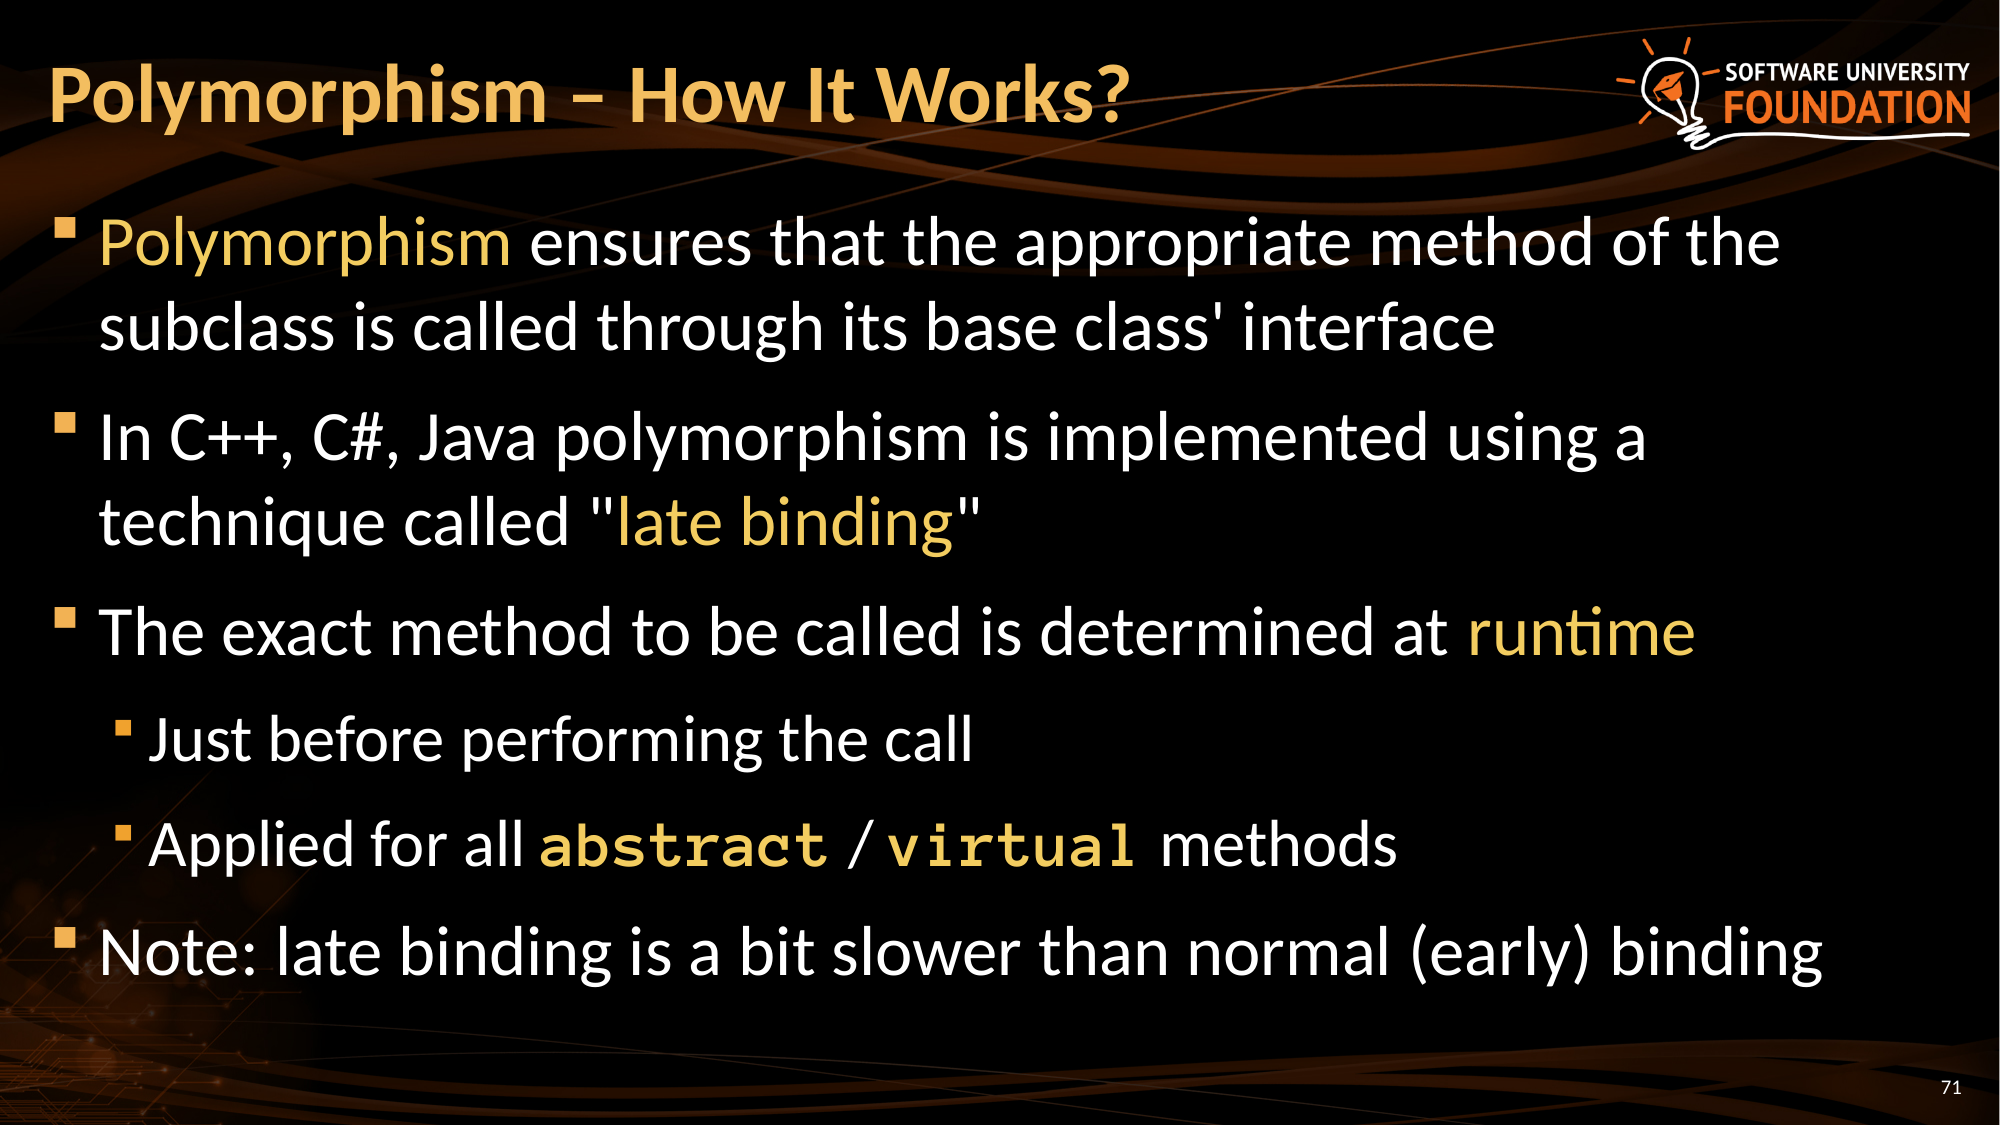

# Polymorphism – How It Works?
Polymorphism ensures that the appropriate method of the subclass is called through its base class' interface
In C++, C#, Java polymorphism is implemented using a technique called "late binding"
The exact method to be called is determined at runtime
Just before performing the call
Applied for all abstract / virtual methods
Note: late binding is a bit slower than normal (early) binding
71